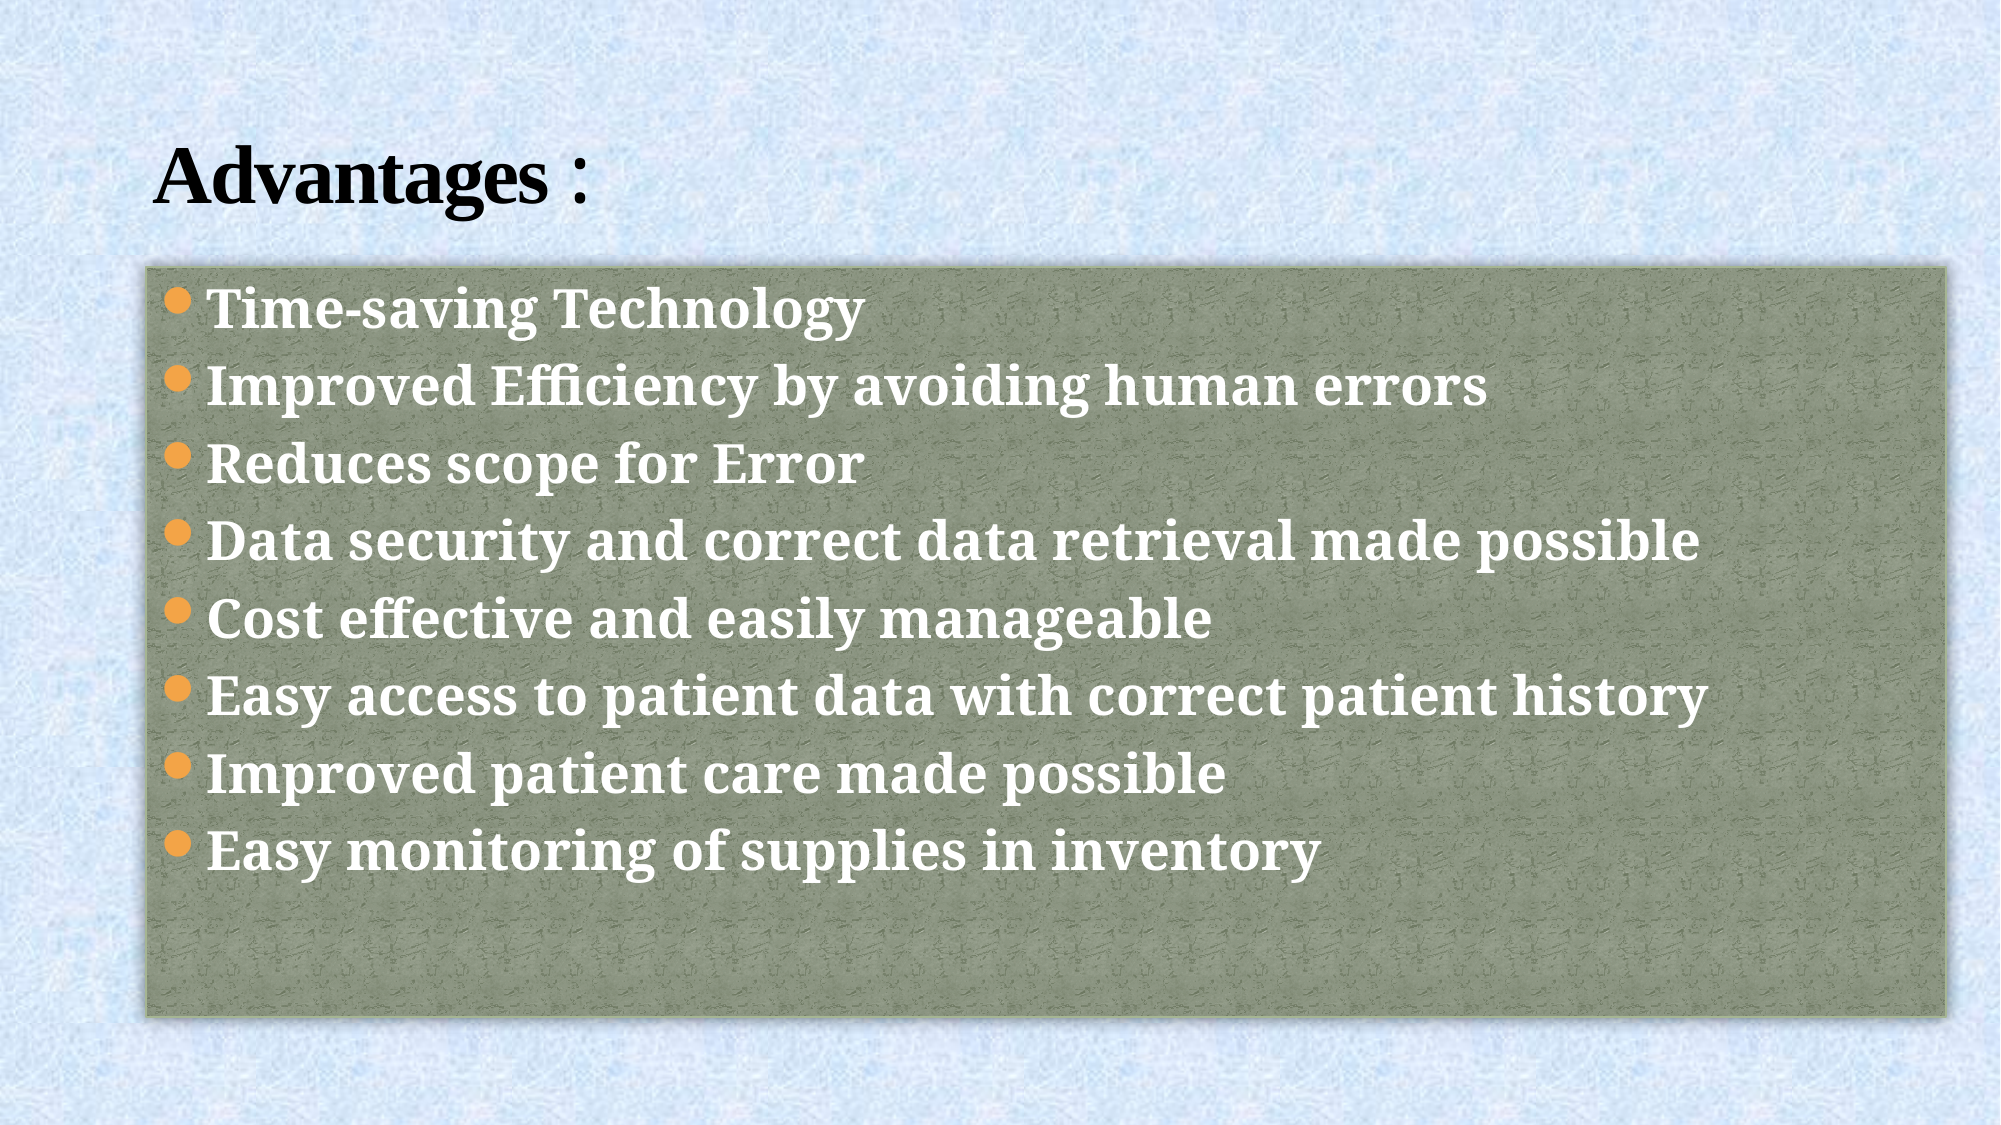

# Advantages :
Time-saving Technology
Improved Efficiency by avoiding human errors
Reduces scope for Error
Data security and correct data retrieval made possible
Cost effective and easily manageable
Easy access to patient data with correct patient history
Improved patient care made possible
Easy monitoring of supplies in inventory